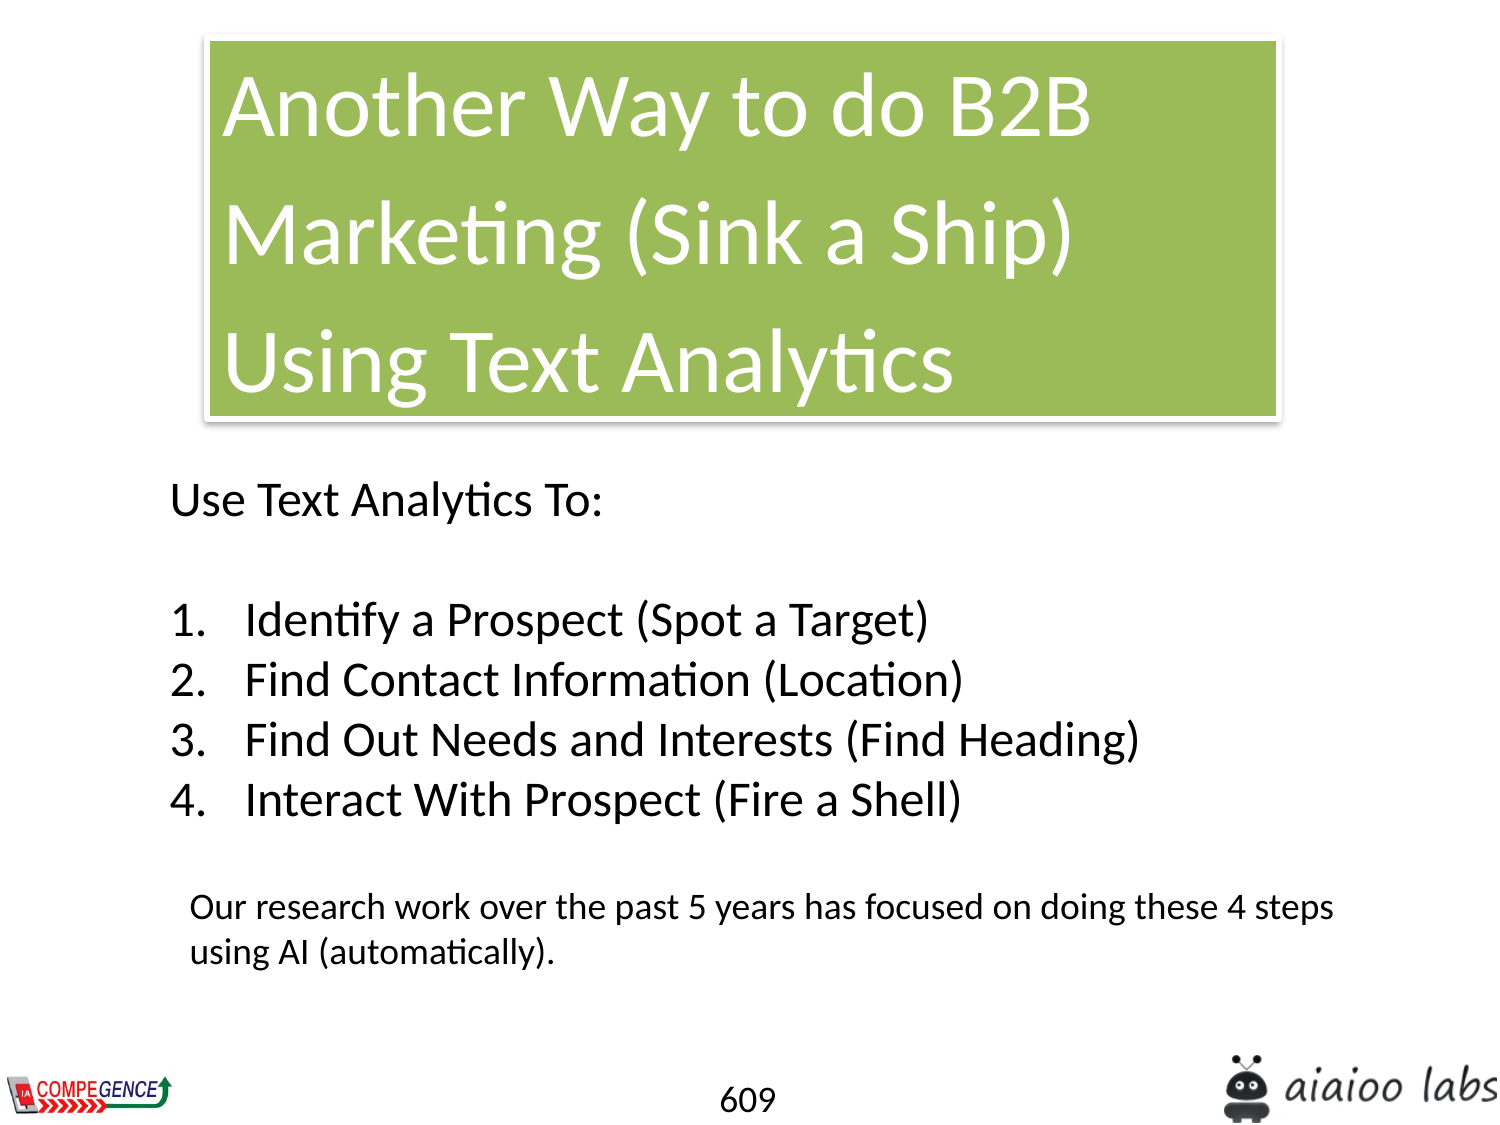

Another Way to do B2B
Marketing (Sink a Ship)
Using Text Analytics
Use Text Analytics To:

Identify a Prospect (Spot a Target)
Find Contact Information (Location)
Find Out Needs and Interests (Find Heading)
Interact With Prospect (Fire a Shell)
Our research work over the past 5 years has focused on doing these 4 steps using AI (automatically).